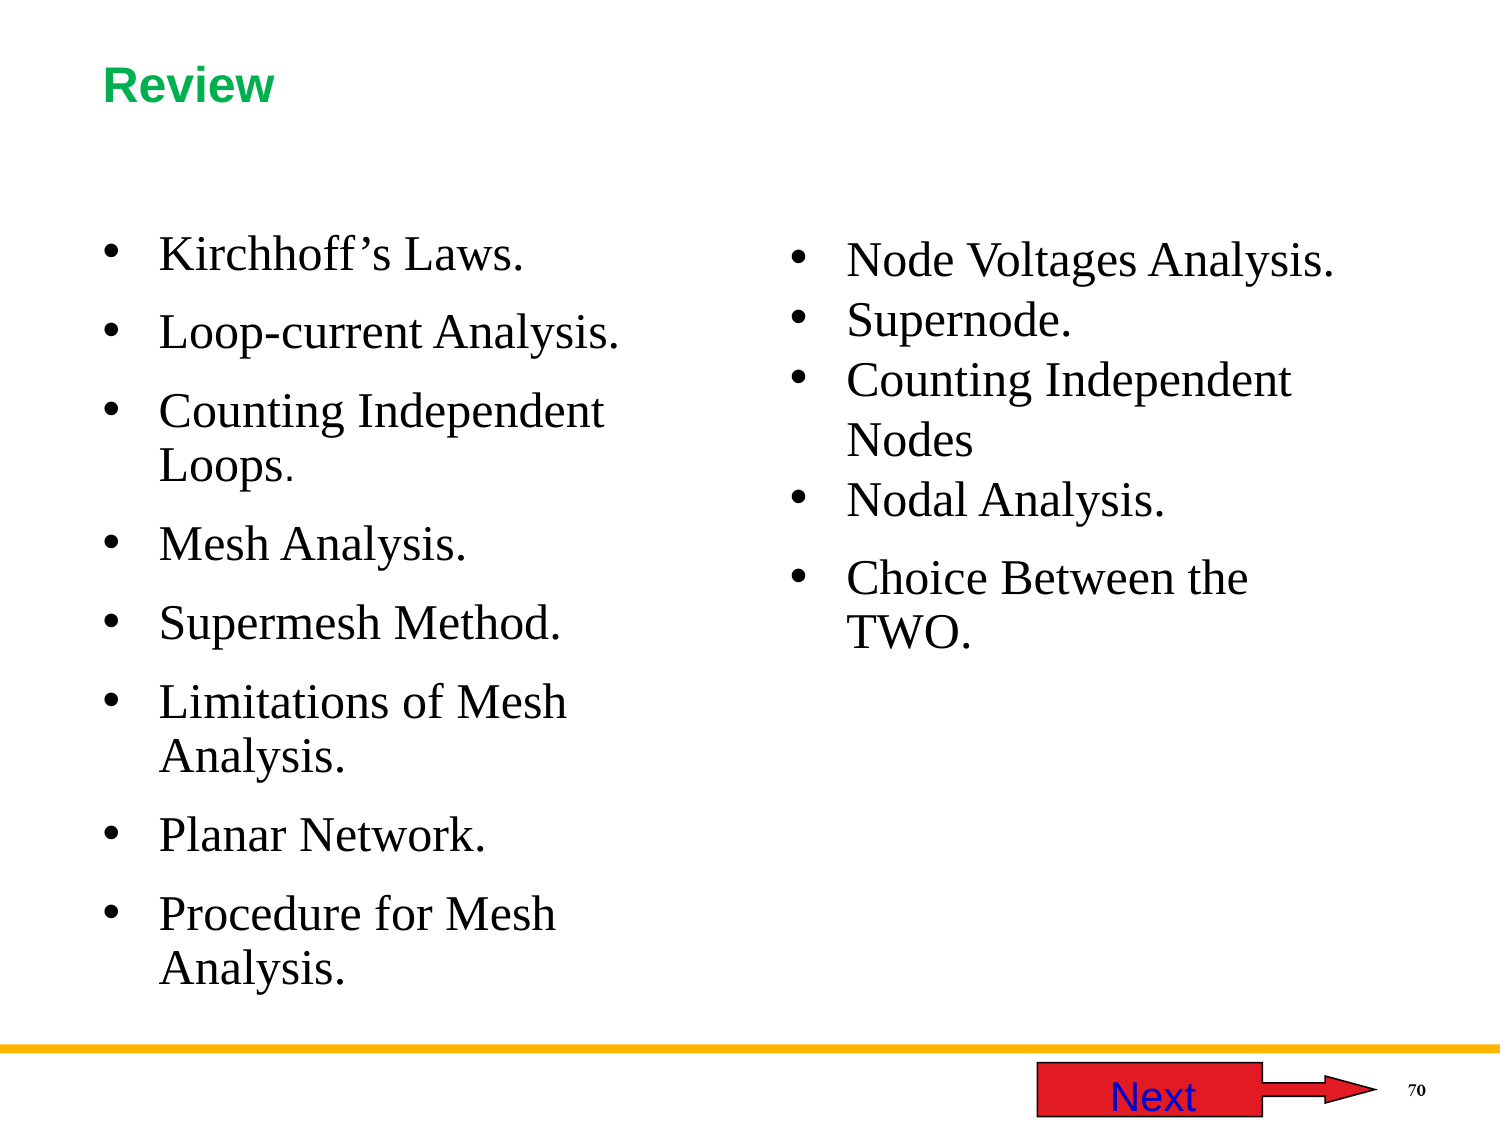

# Review
Kirchhoff’s Laws.
Loop-current Analysis.
Counting Independent Loops.
Mesh Analysis.
Supermesh Method.
Limitations of Mesh Analysis.
Planar Network.
Procedure for Mesh Analysis.
Node Voltages Analysis.
Supernode.
Counting Independent Nodes
Nodal Analysis.
Choice Between the 	TWO.

 Next
70